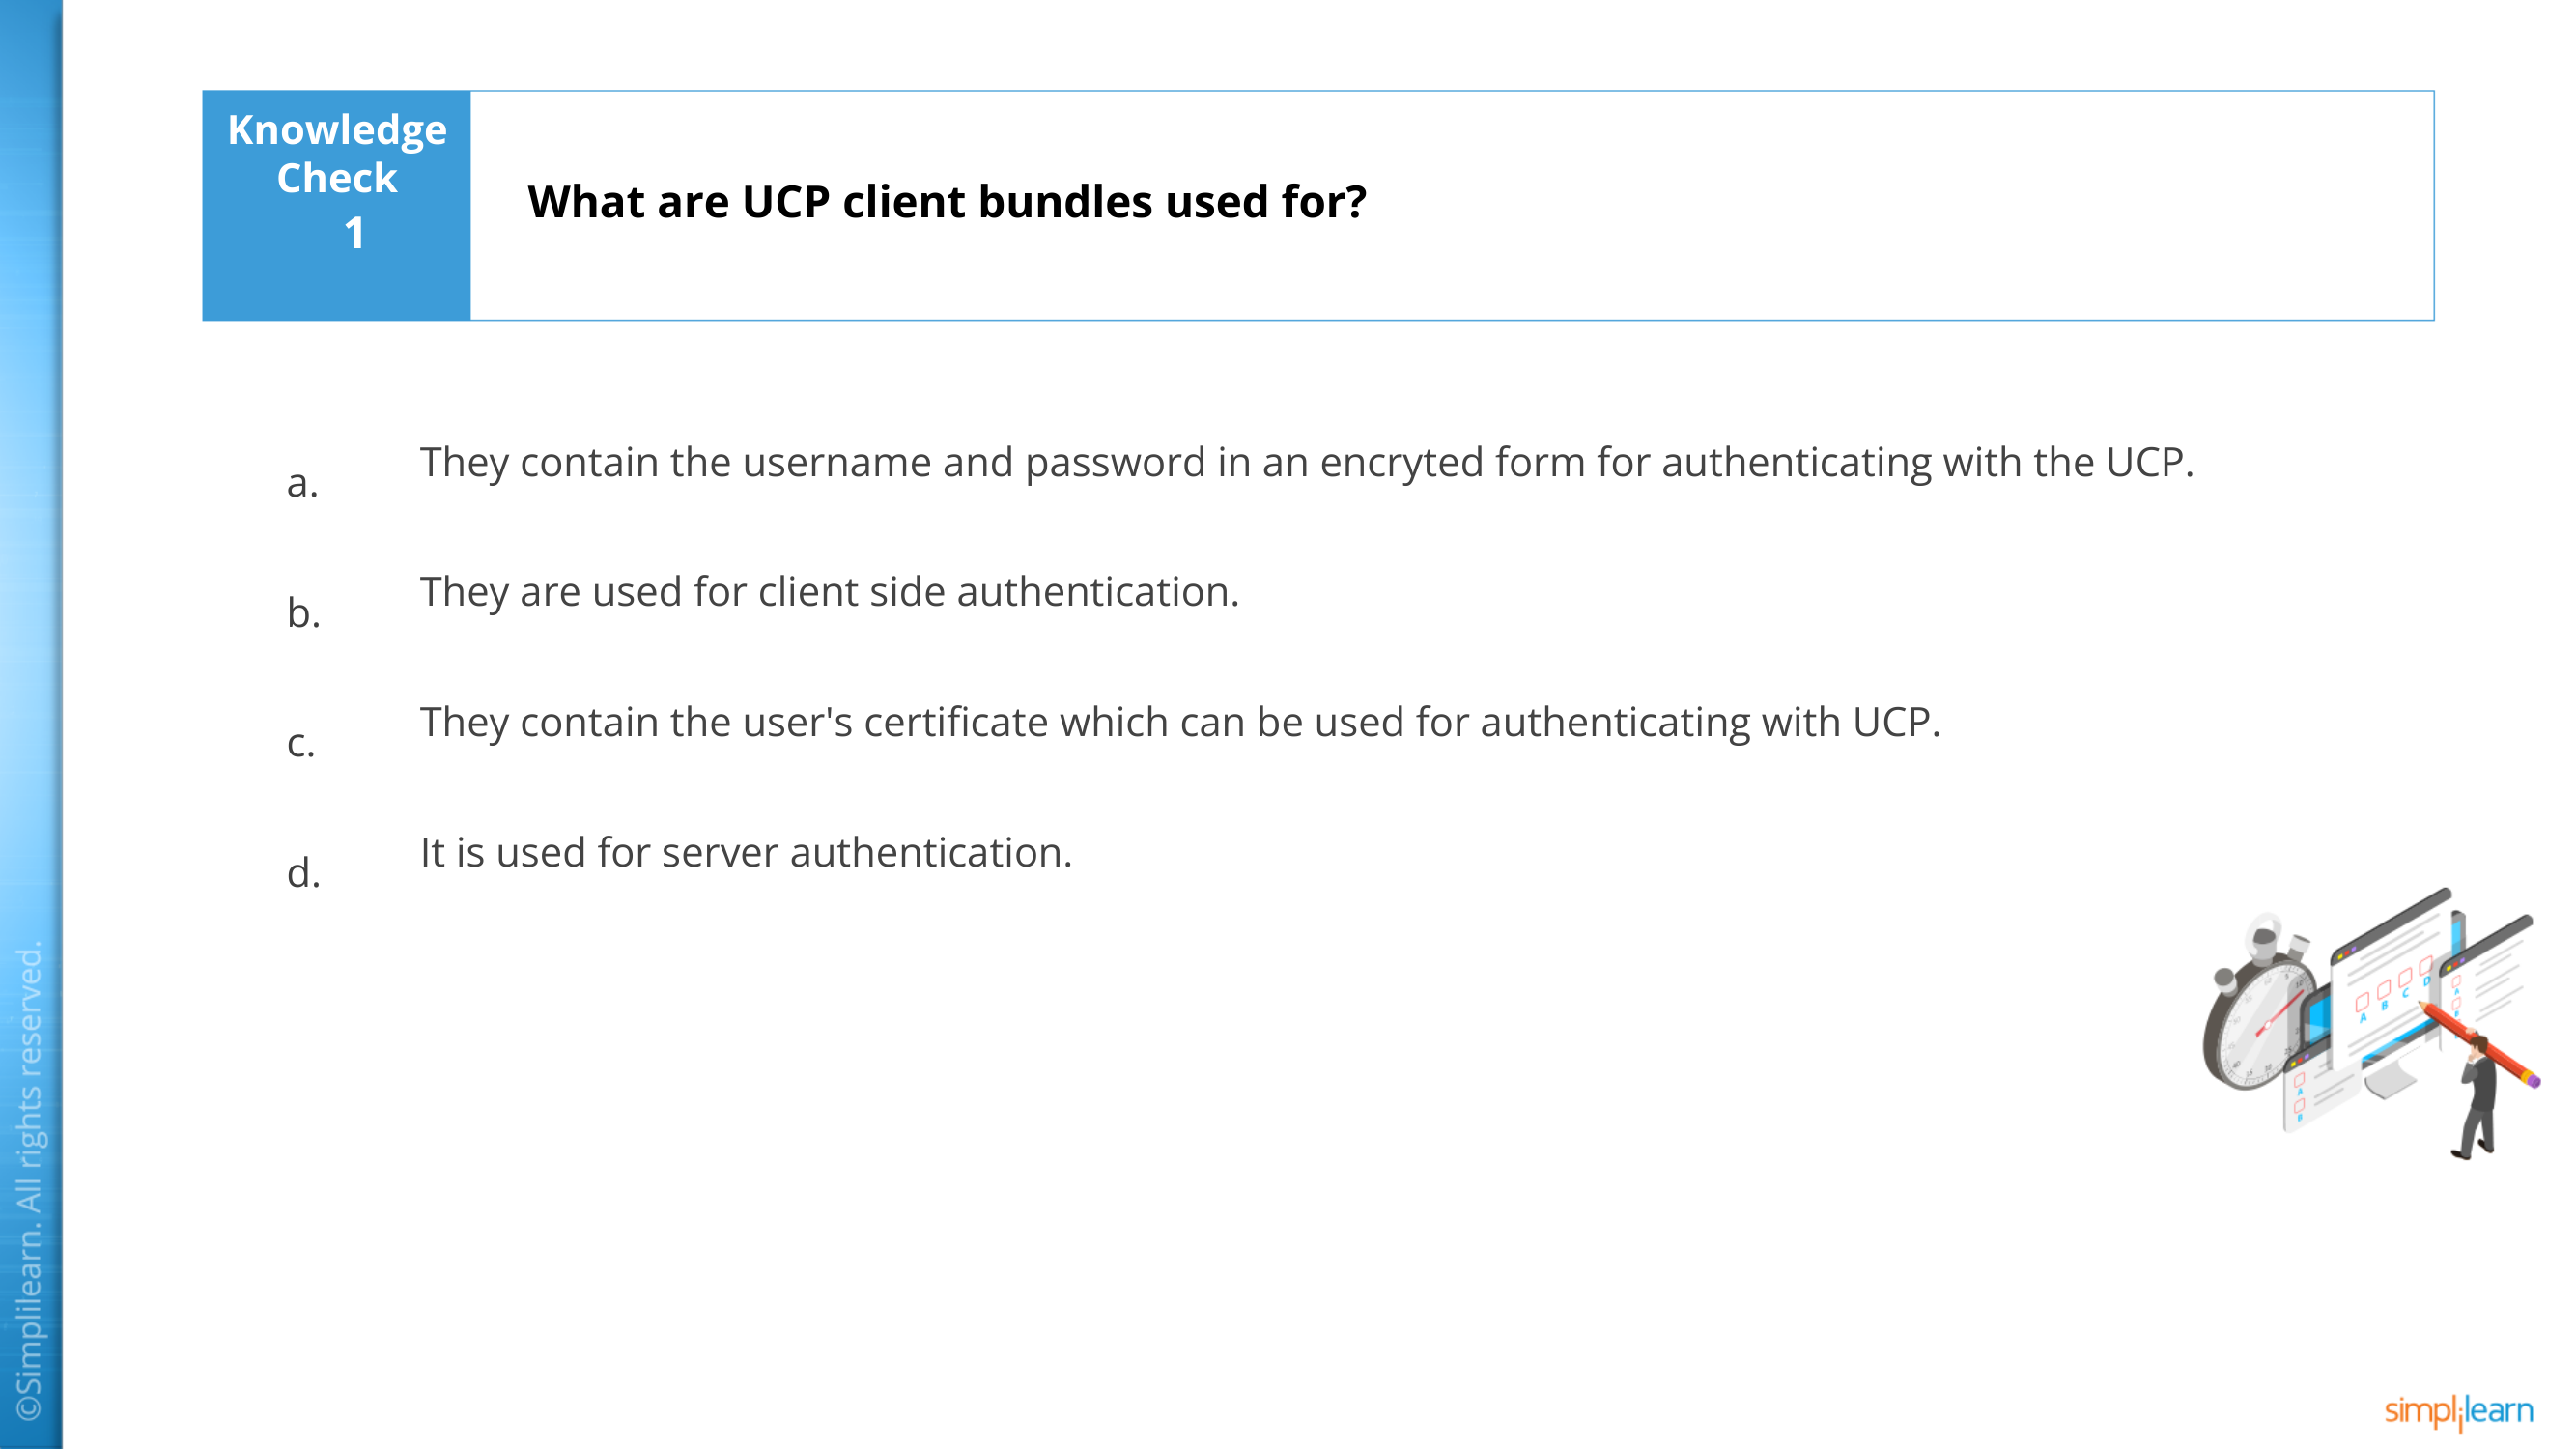

What are UCP client bundles used for?
1
They contain the username and password in an encryted form for authenticating with the UCP.
They are used for client side authentication.
They contain the user's certificate which can be used for authenticating with UCP.
It is used for server authentication.